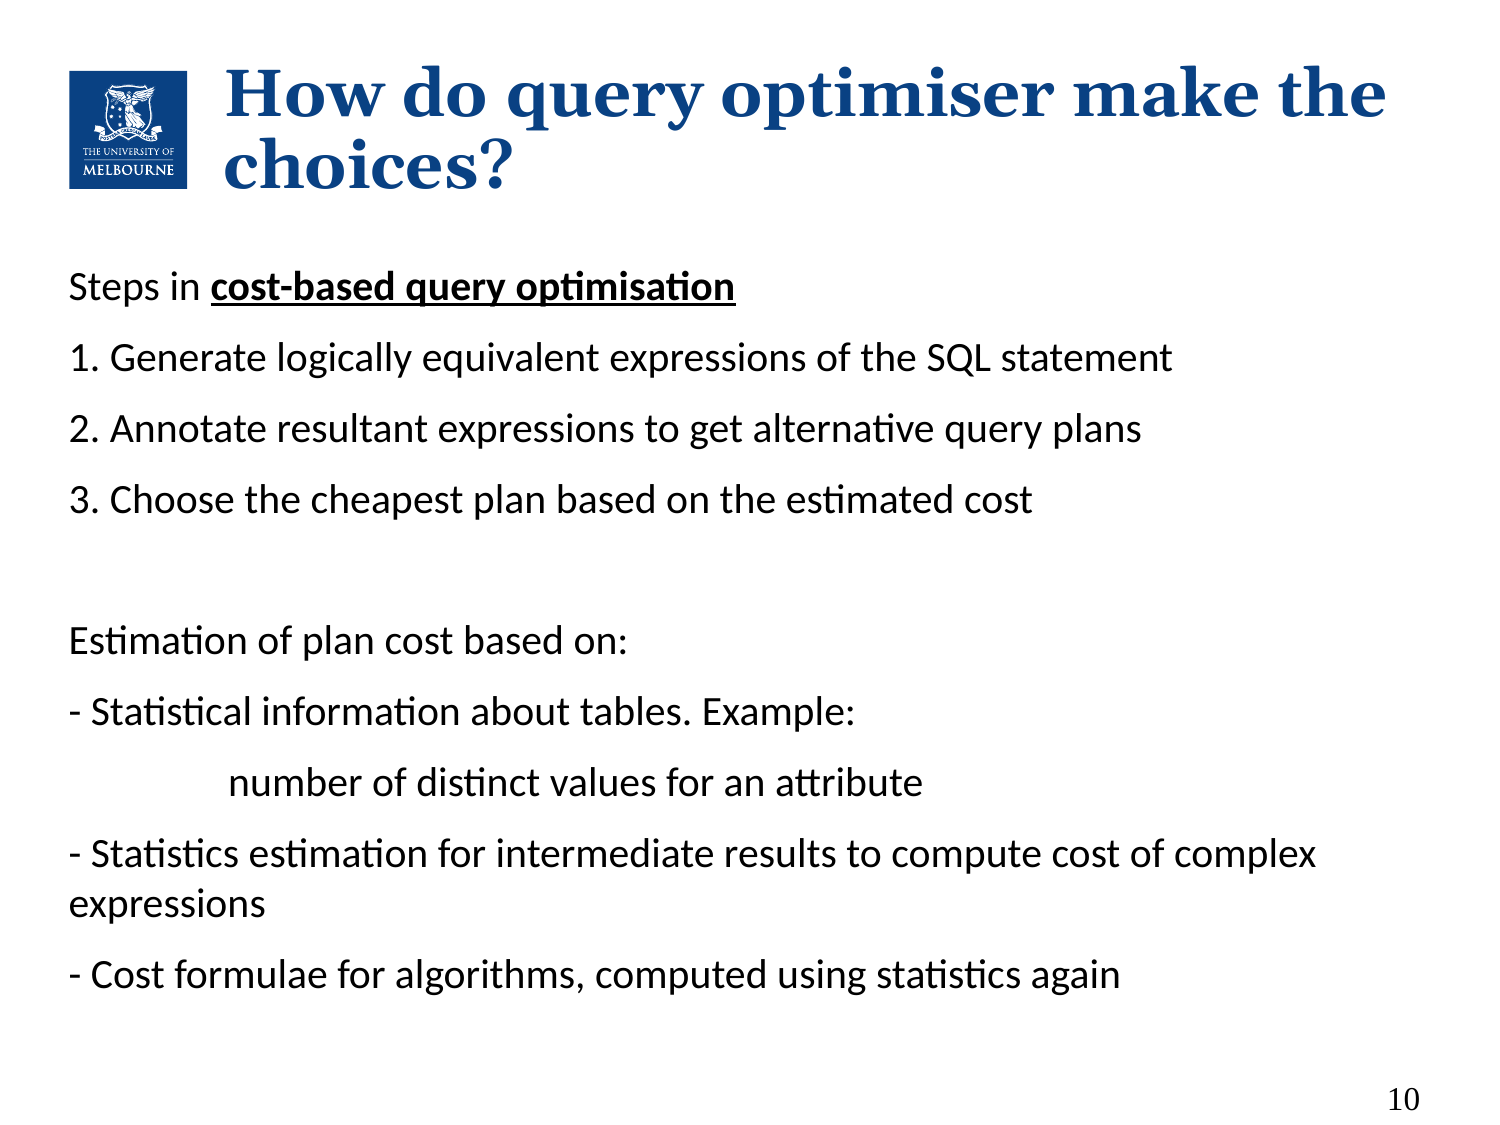

# How do query optimiser make the choices?
Steps in cost-based query optimisation
1. Generate logically equivalent expressions of the SQL statement
2. Annotate resultant expressions to get alternative query plans
3. Choose the cheapest plan based on the estimated cost

Estimation of plan cost based on:
- Statistical information about tables. Example:
	 number of distinct values for an attribute
- Statistics estimation for intermediate results to compute cost of complex 	expressions
- Cost formulae for algorithms, computed using statistics again